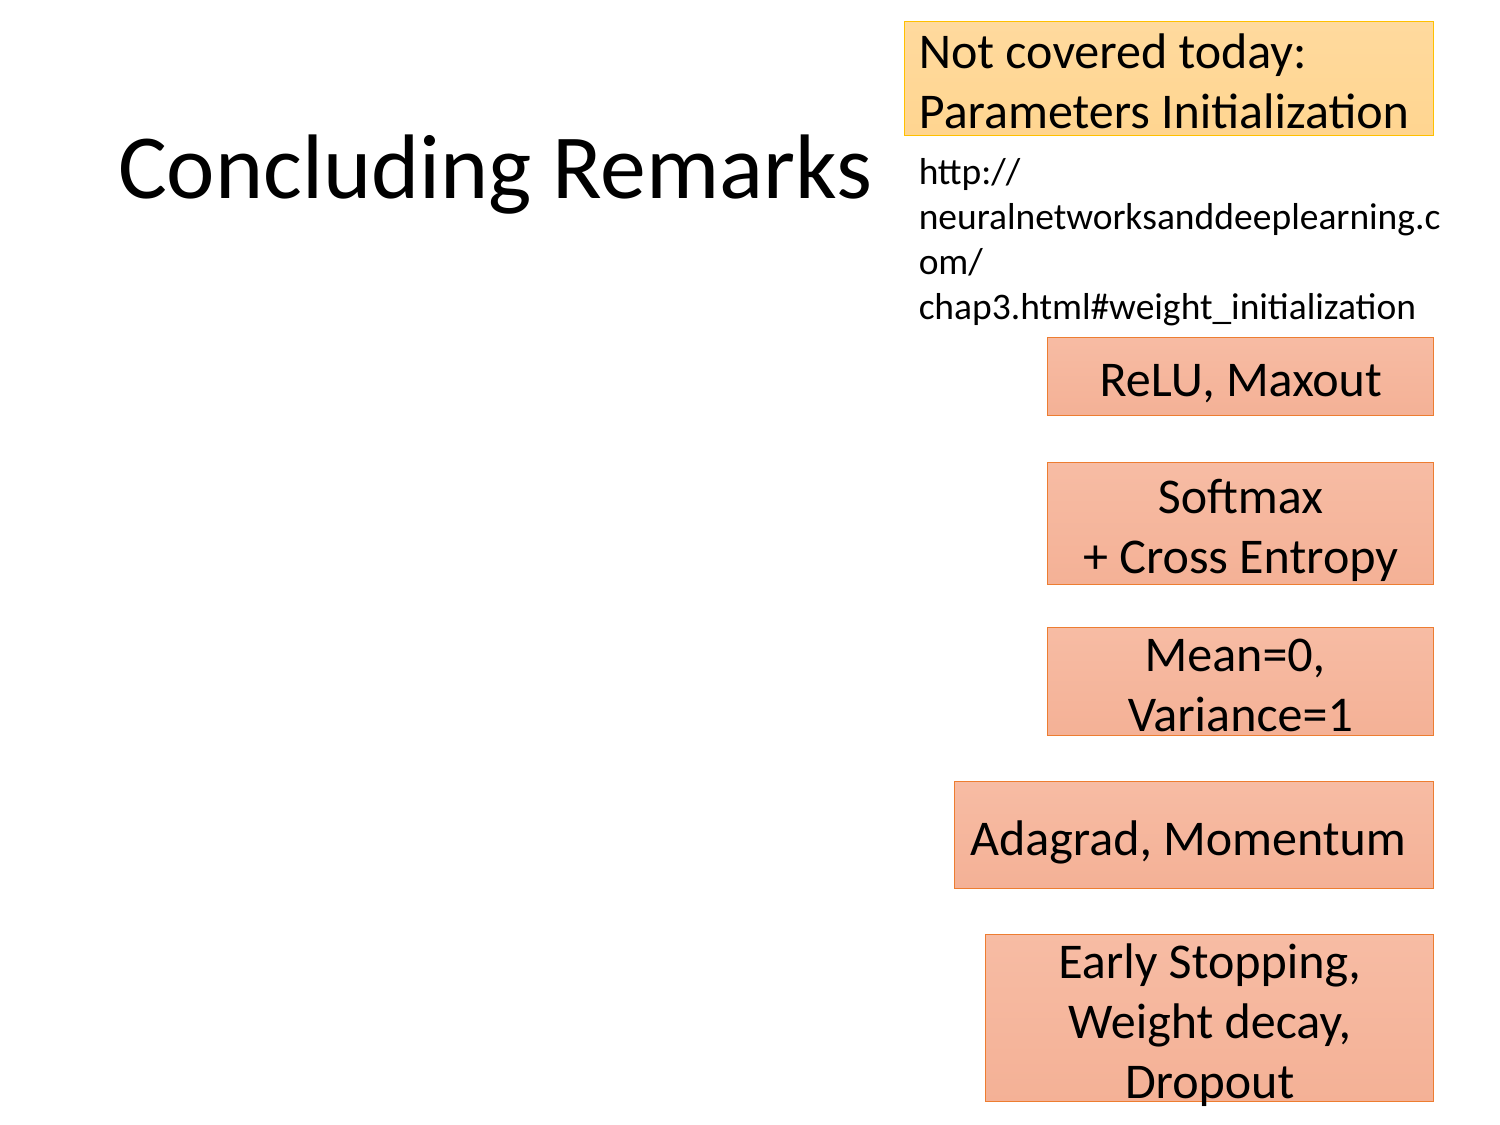

Not covered today:
Parameters Initialization
# Concluding Remarks
http://neuralnetworksanddeeplearning.com/chap3.html#weight_initialization

ReLU, Maxout
Softmax
+ Cross Entropy
Mean=0,
Variance=1
Adagrad, Momentum
Early Stopping, Weight decay, Dropout